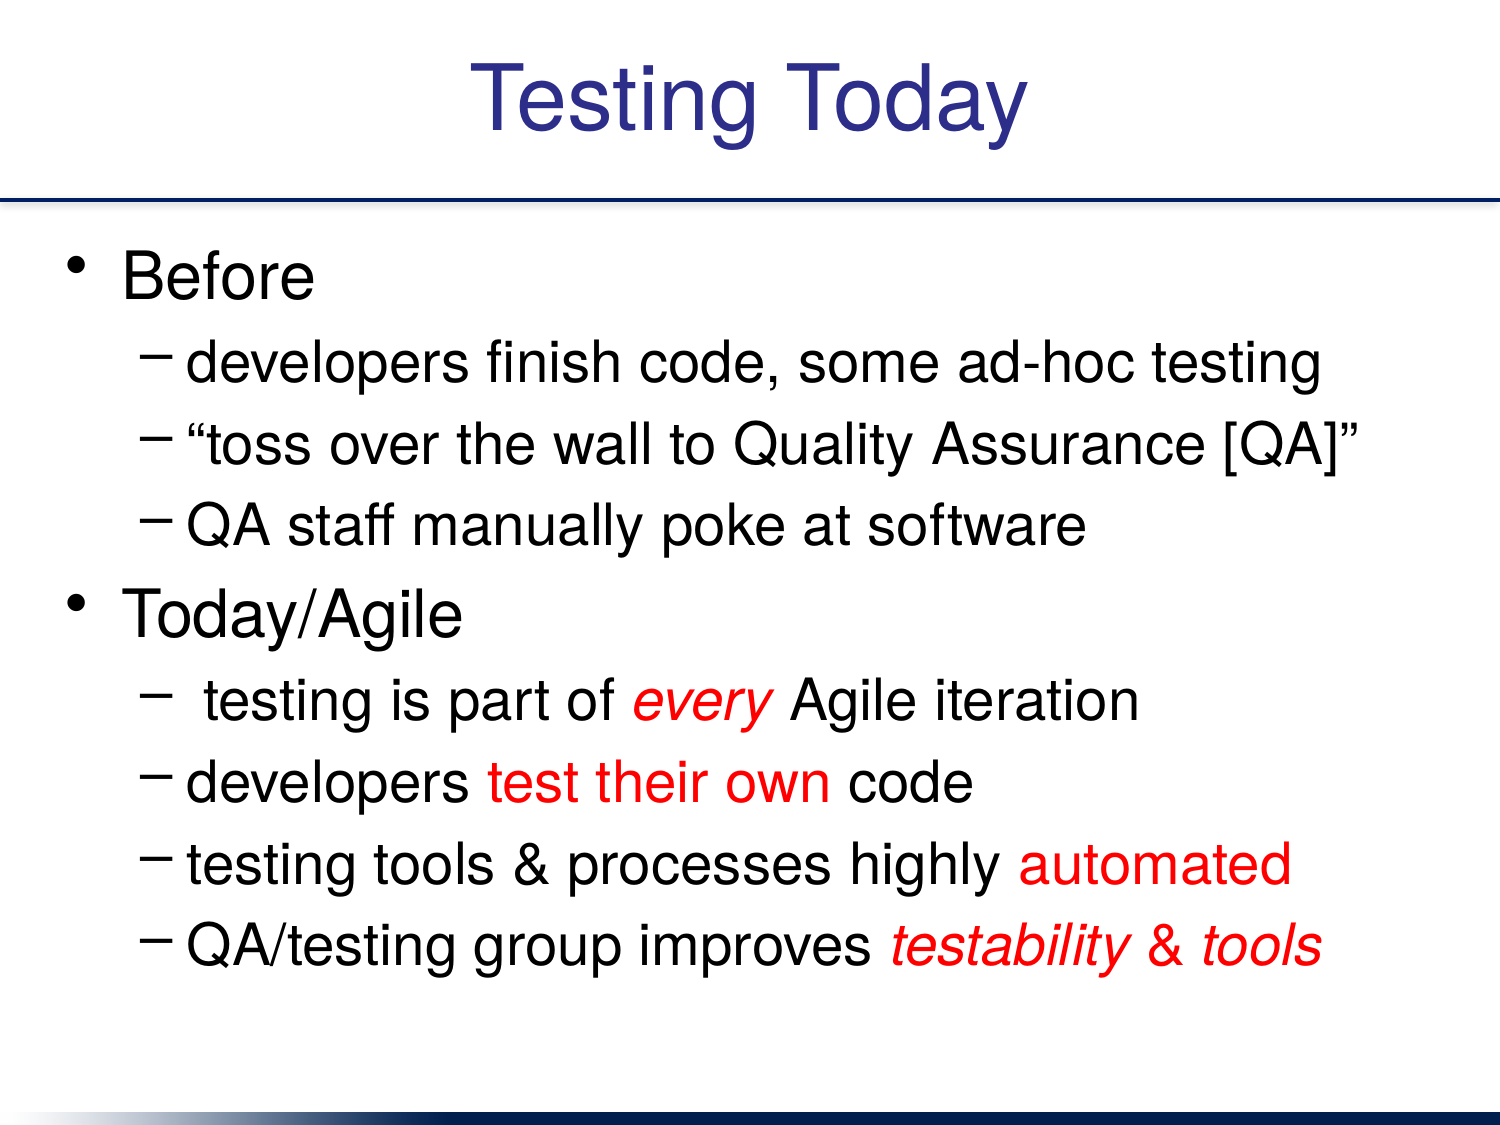

# Testing Today
Before
developers finish code, some ad-hoc testing
“toss over the wall to Quality Assurance [QA]”
QA staff manually poke at software
Today/Agile
 testing is part of every Agile iteration
developers test their own code
testing tools & processes highly automated
QA/testing group improves testability & tools